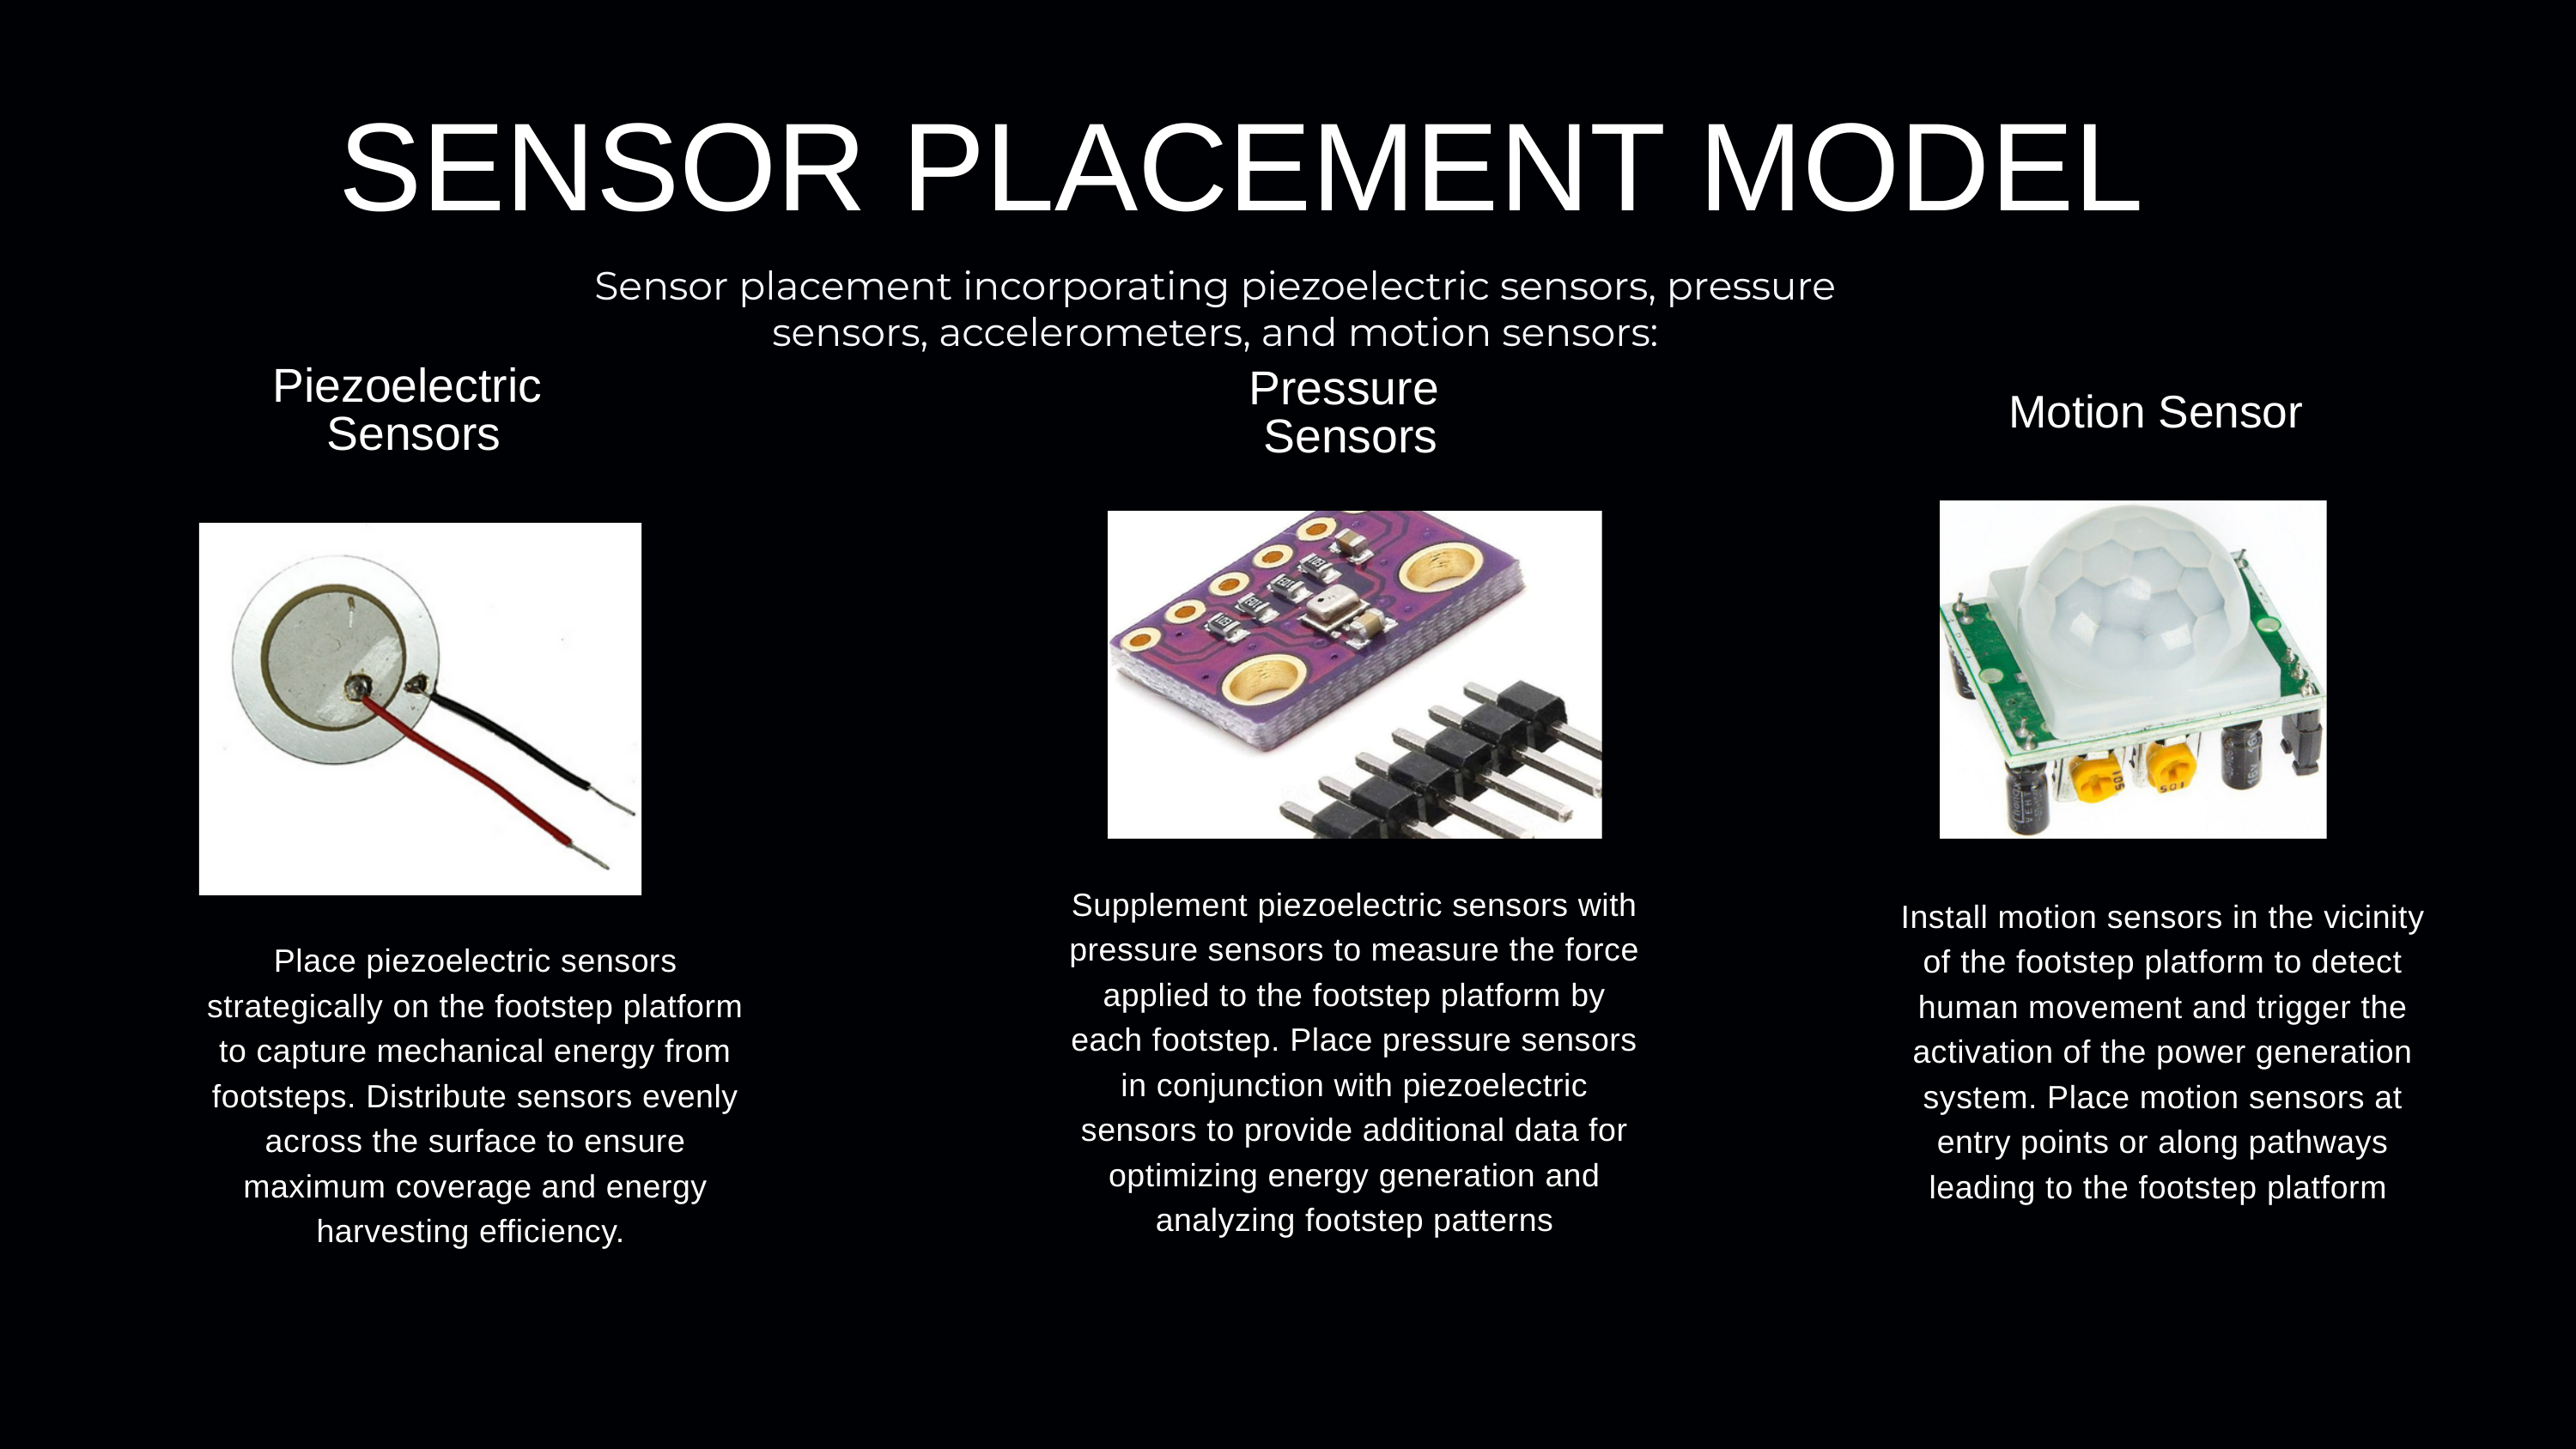

SENSOR PLACEMENT MODEL
Sensor placement incorporating piezoelectric sensors, pressure sensors, accelerometers, and motion sensors:
Piezoelectric

 Sensors
Pressure

Sensors
Motion Sensor

Supplement piezoelectric sensors with pressure sensors to measure the force applied to the footstep platform by each footstep. Place pressure sensors in conjunction with piezoelectric sensors to provide additional data for optimizing energy generation and analyzing footstep patterns
Install motion sensors in the vicinity of the footstep platform to detect human movement and trigger the activation of the power generation system. Place motion sensors at entry points or along pathways leading to the footstep platform
Place piezoelectric sensors strategically on the footstep platform to capture mechanical energy from footsteps. Distribute sensors evenly across the surface to ensure maximum coverage and energy harvesting efficiency.